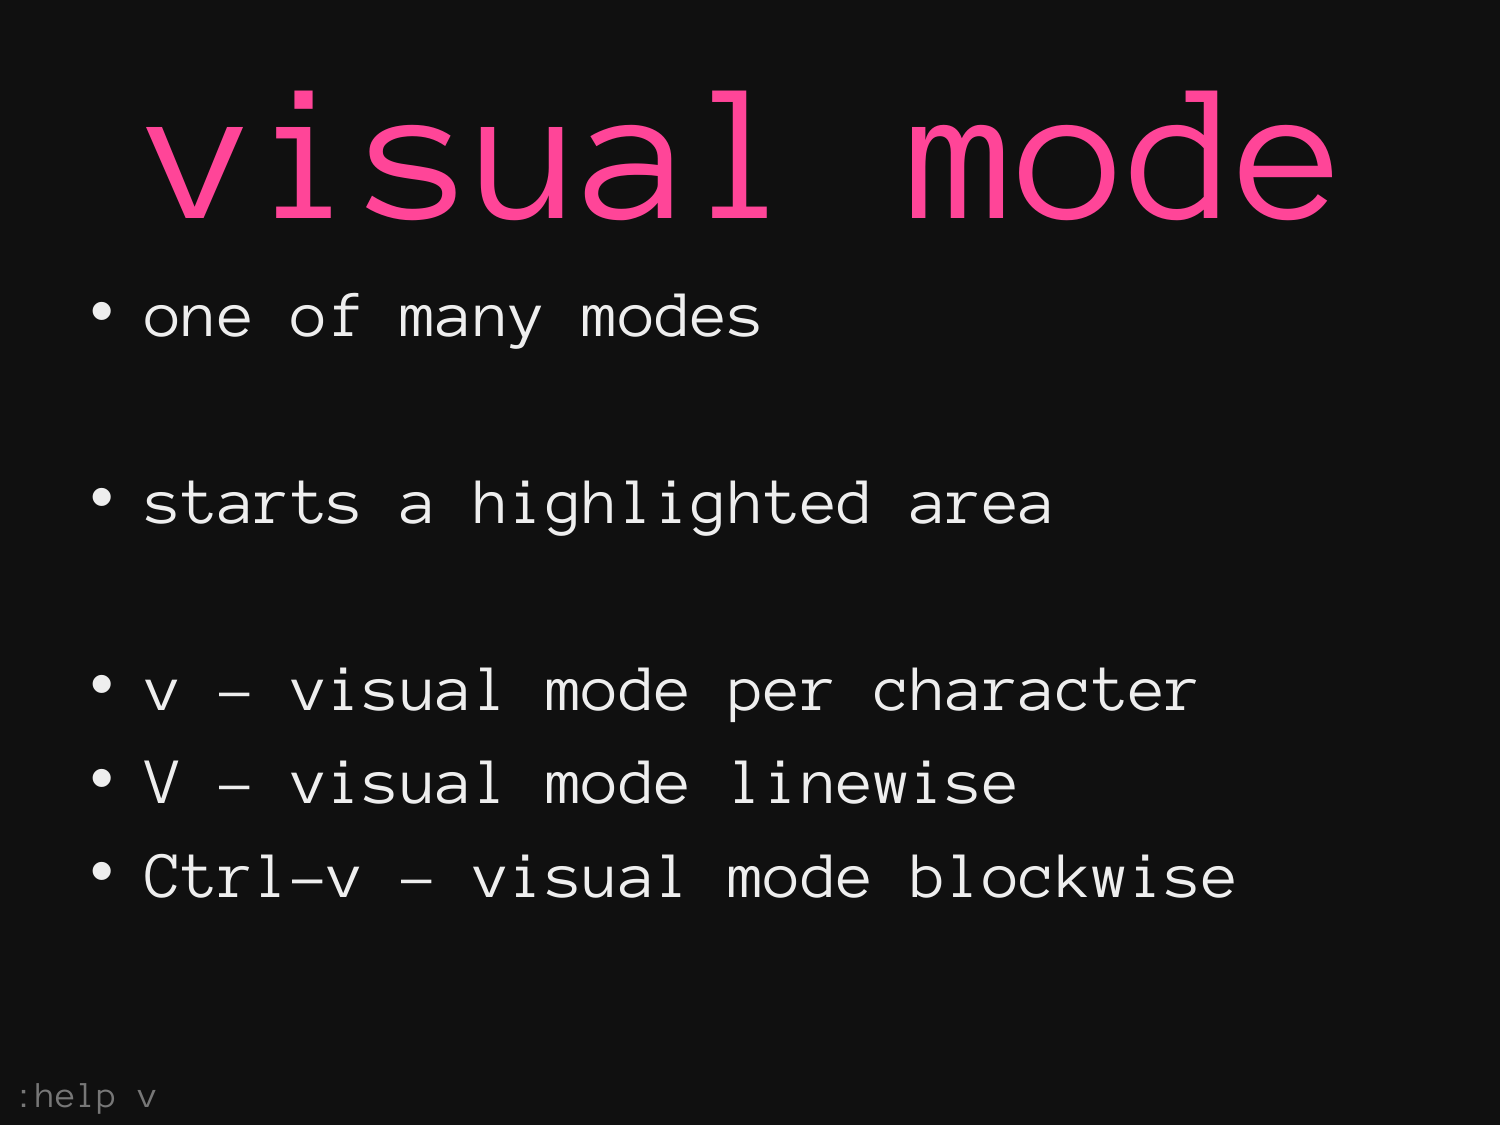

# visual mode
one of many modes

starts a highlighted area

v – visual mode per character
V – visual mode linewise
Ctrl-v – visual mode blockwise

:help v